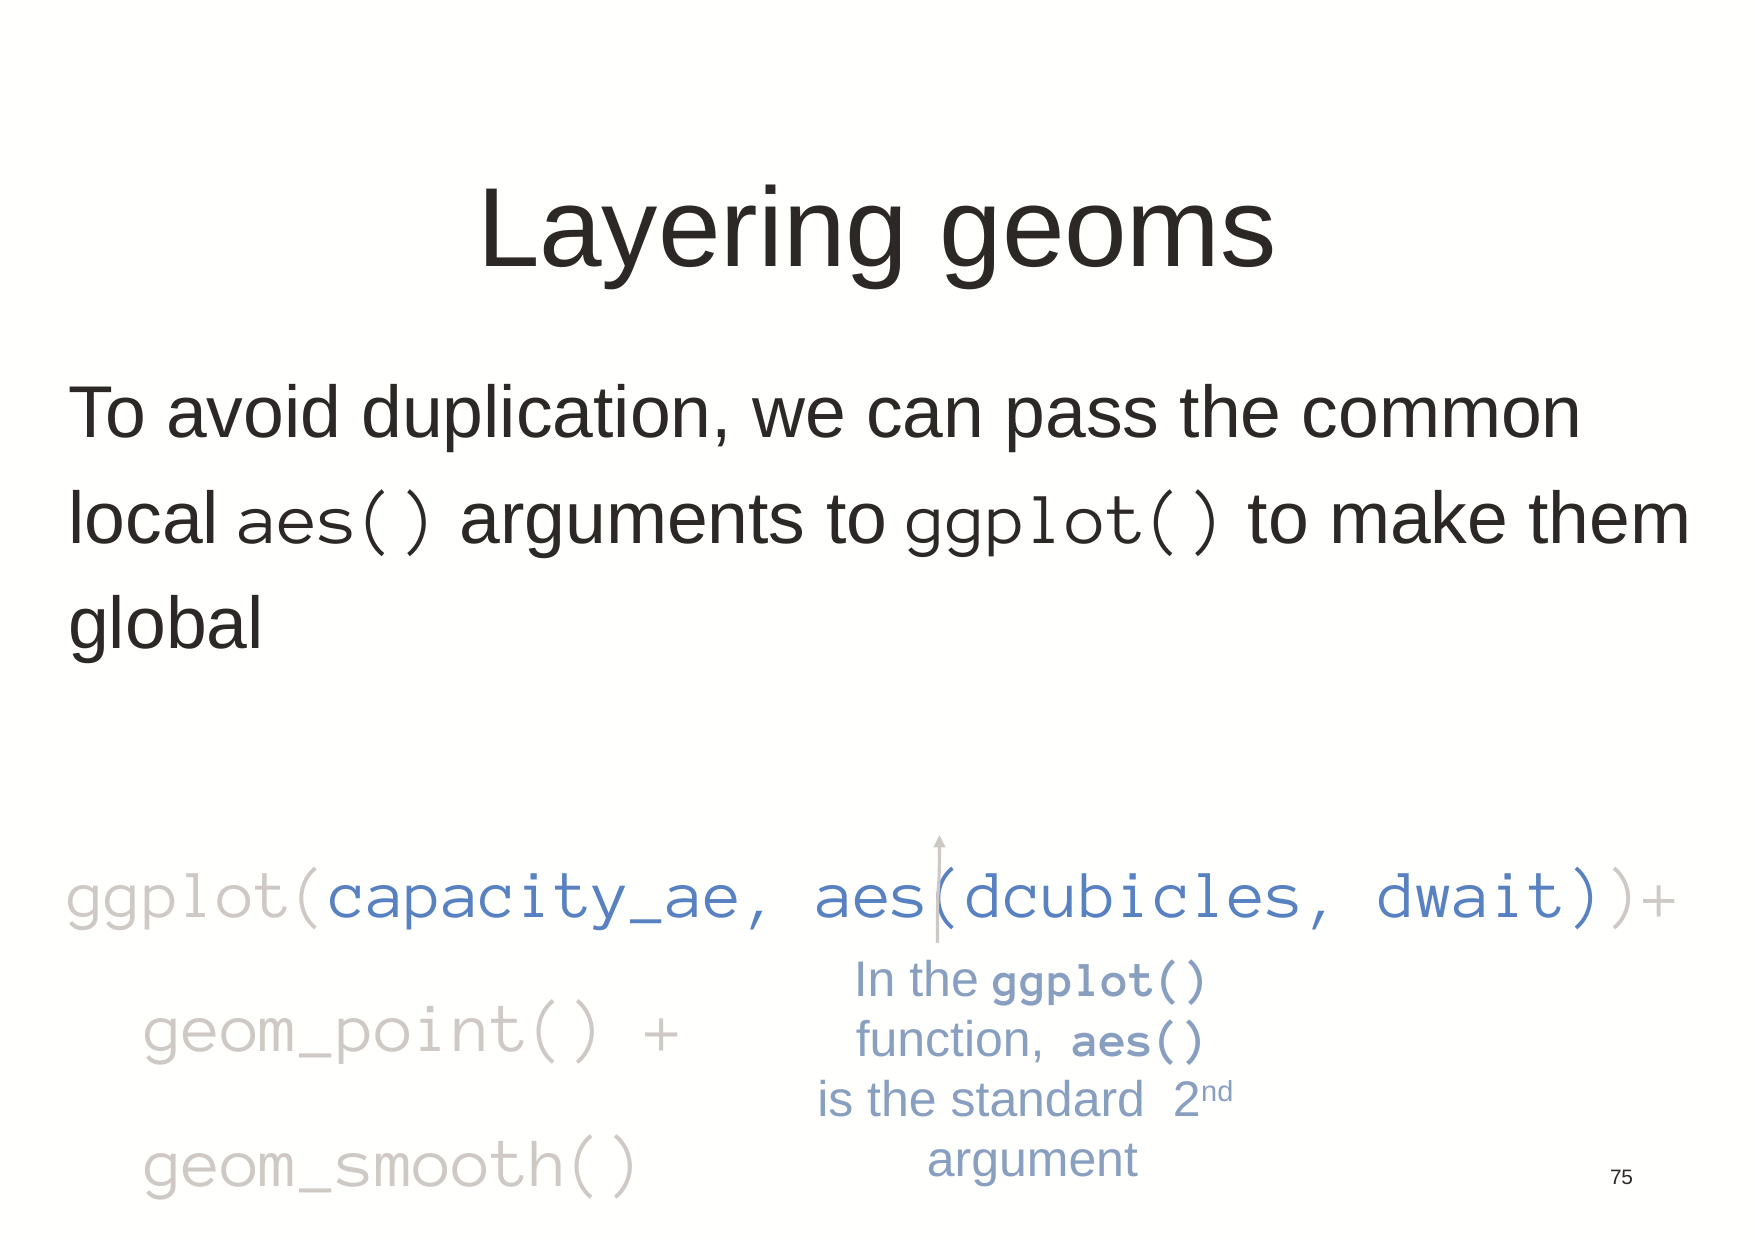

# Layering geoms
To avoid duplication, we can pass the common local aes() arguments to ggplot() to make them global

ggplot(capacity_ae, aes(dcubicles, dwait))+
  geom_point() +
  geom_smooth()

In the ggplot() function,  aes()
is the standard  2nd  argument

75